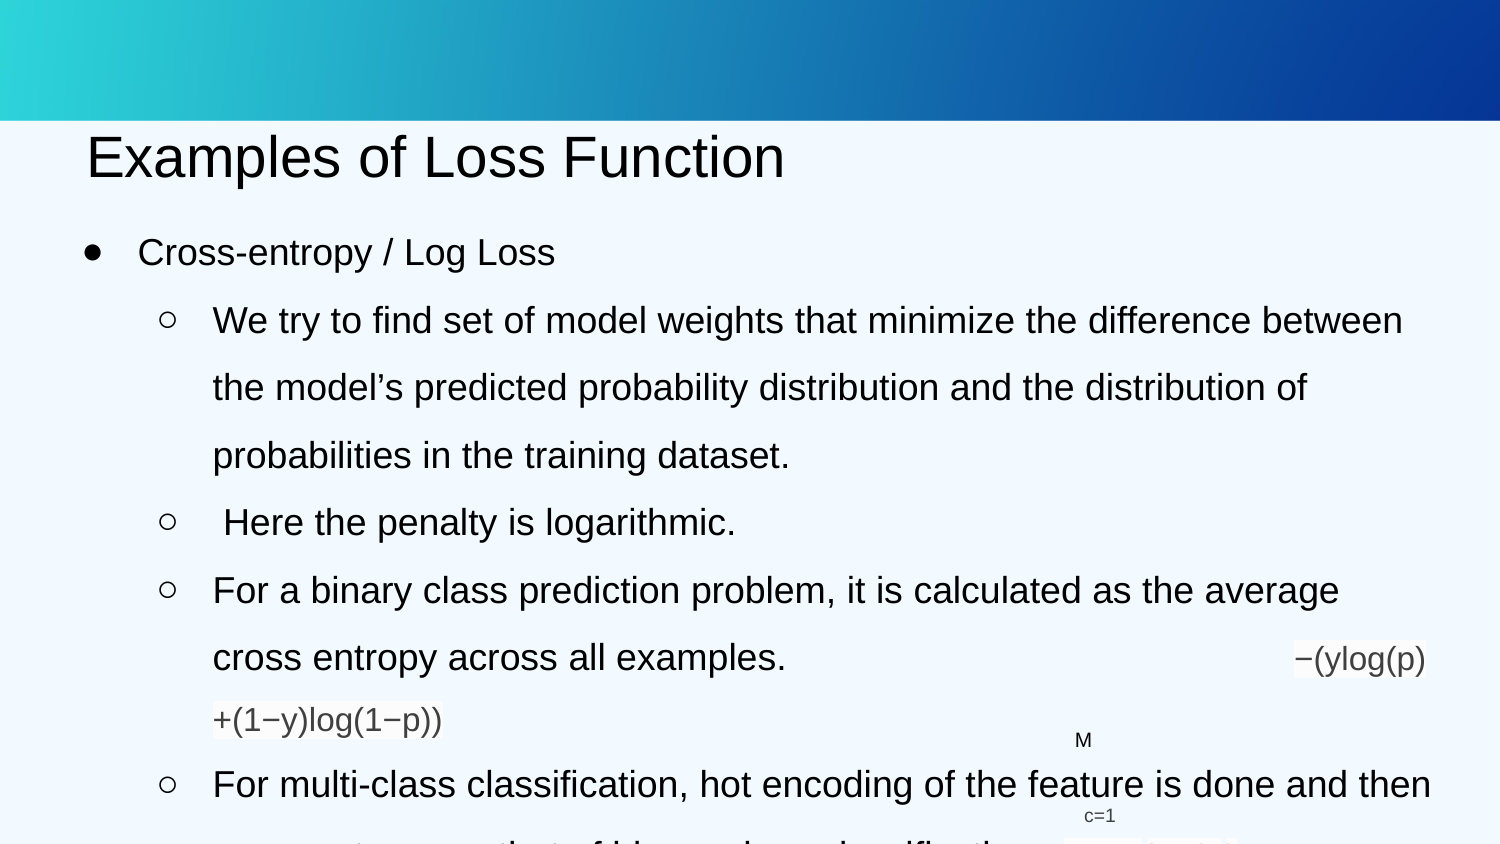

Examples of Loss Function
Cross-entropy / Log Loss
We try to find set of model weights that minimize the difference between the model’s predicted probability distribution and the distribution of probabilities in the training dataset.
 Here the penalty is logarithmic.
For a binary class prediction problem, it is calculated as the average cross entropy across all examples.      			   −(ylog(p)+(1−y)log(1−p))
For multi-class classification, hot encoding of the feature is done and then cross entropy as that of binary class classification.  −∑  yilog(pi)
M
c=1